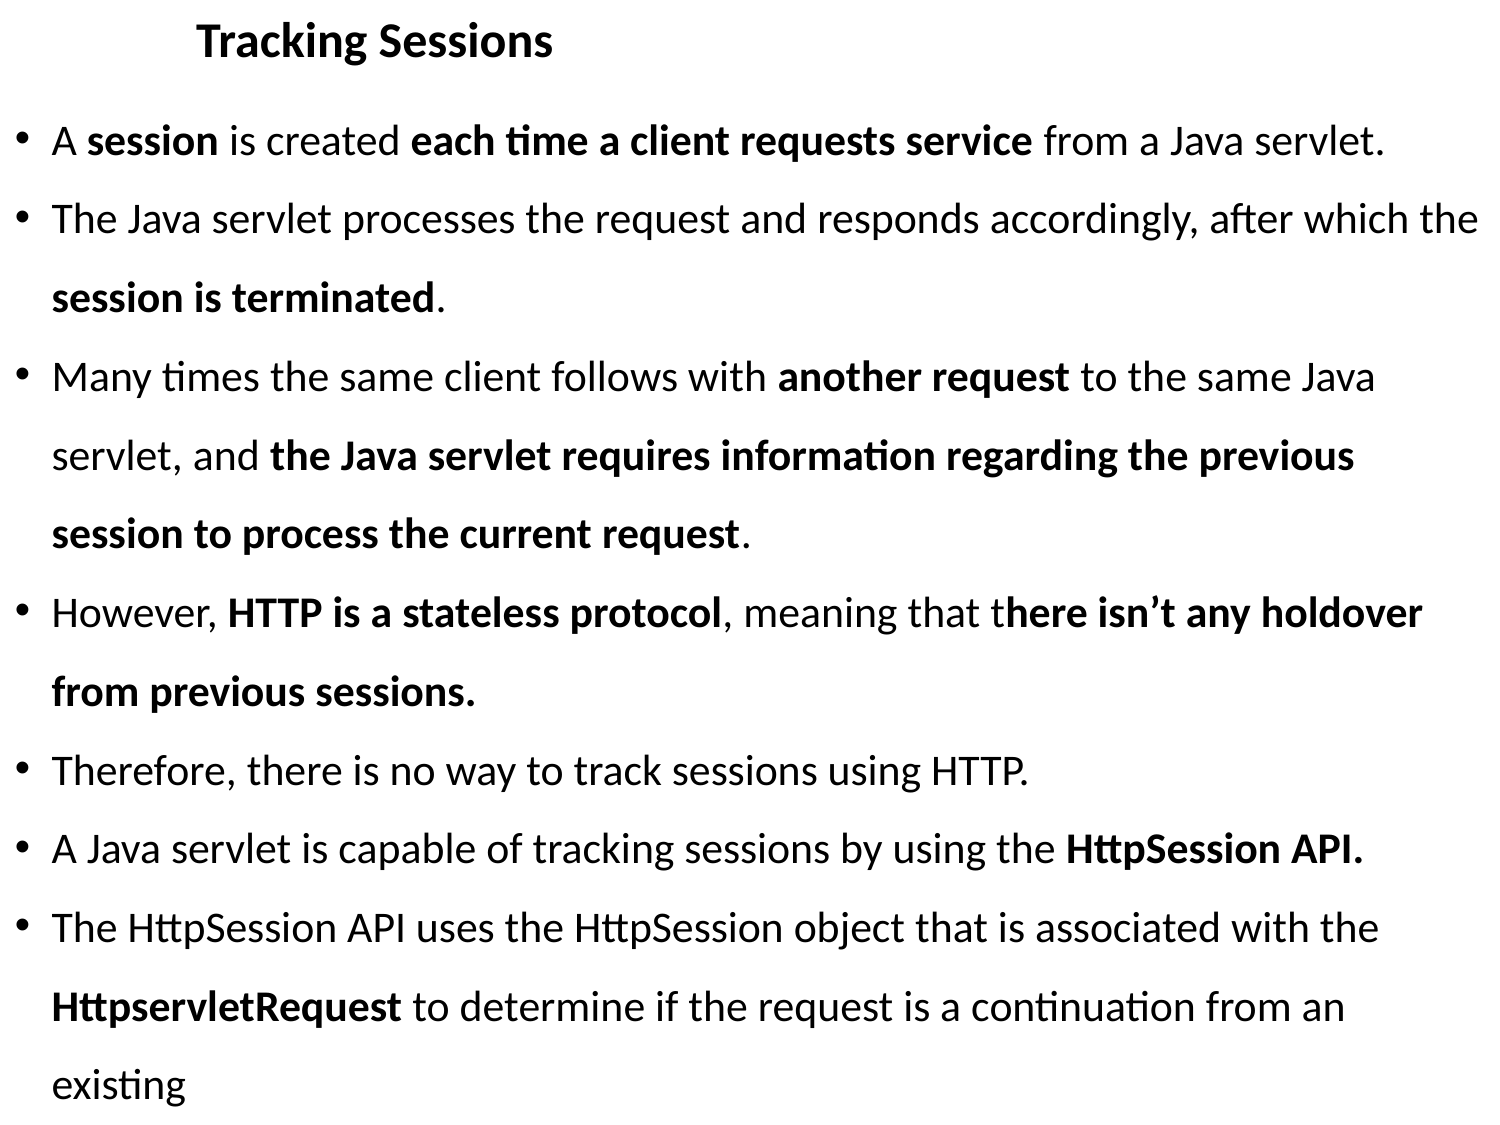

Tracking Sessions
A session is created each time a client requests service from a Java servlet.
The Java servlet processes the request and responds accordingly, after which the session is terminated.
Many times the same client follows with another request to the same Java servlet, and the Java servlet requires information regarding the previous session to process the current request.
However, HTTP is a stateless protocol, meaning that there isn’t any holdover from previous sessions.
Therefore, there is no way to track sessions using HTTP.
A Java servlet is capable of tracking sessions by using the HttpSession API.
The HttpSession API uses the HttpSession object that is associated with the
HttpservletRequest to determine if the request is a continuation from an existing
session or is a new session.